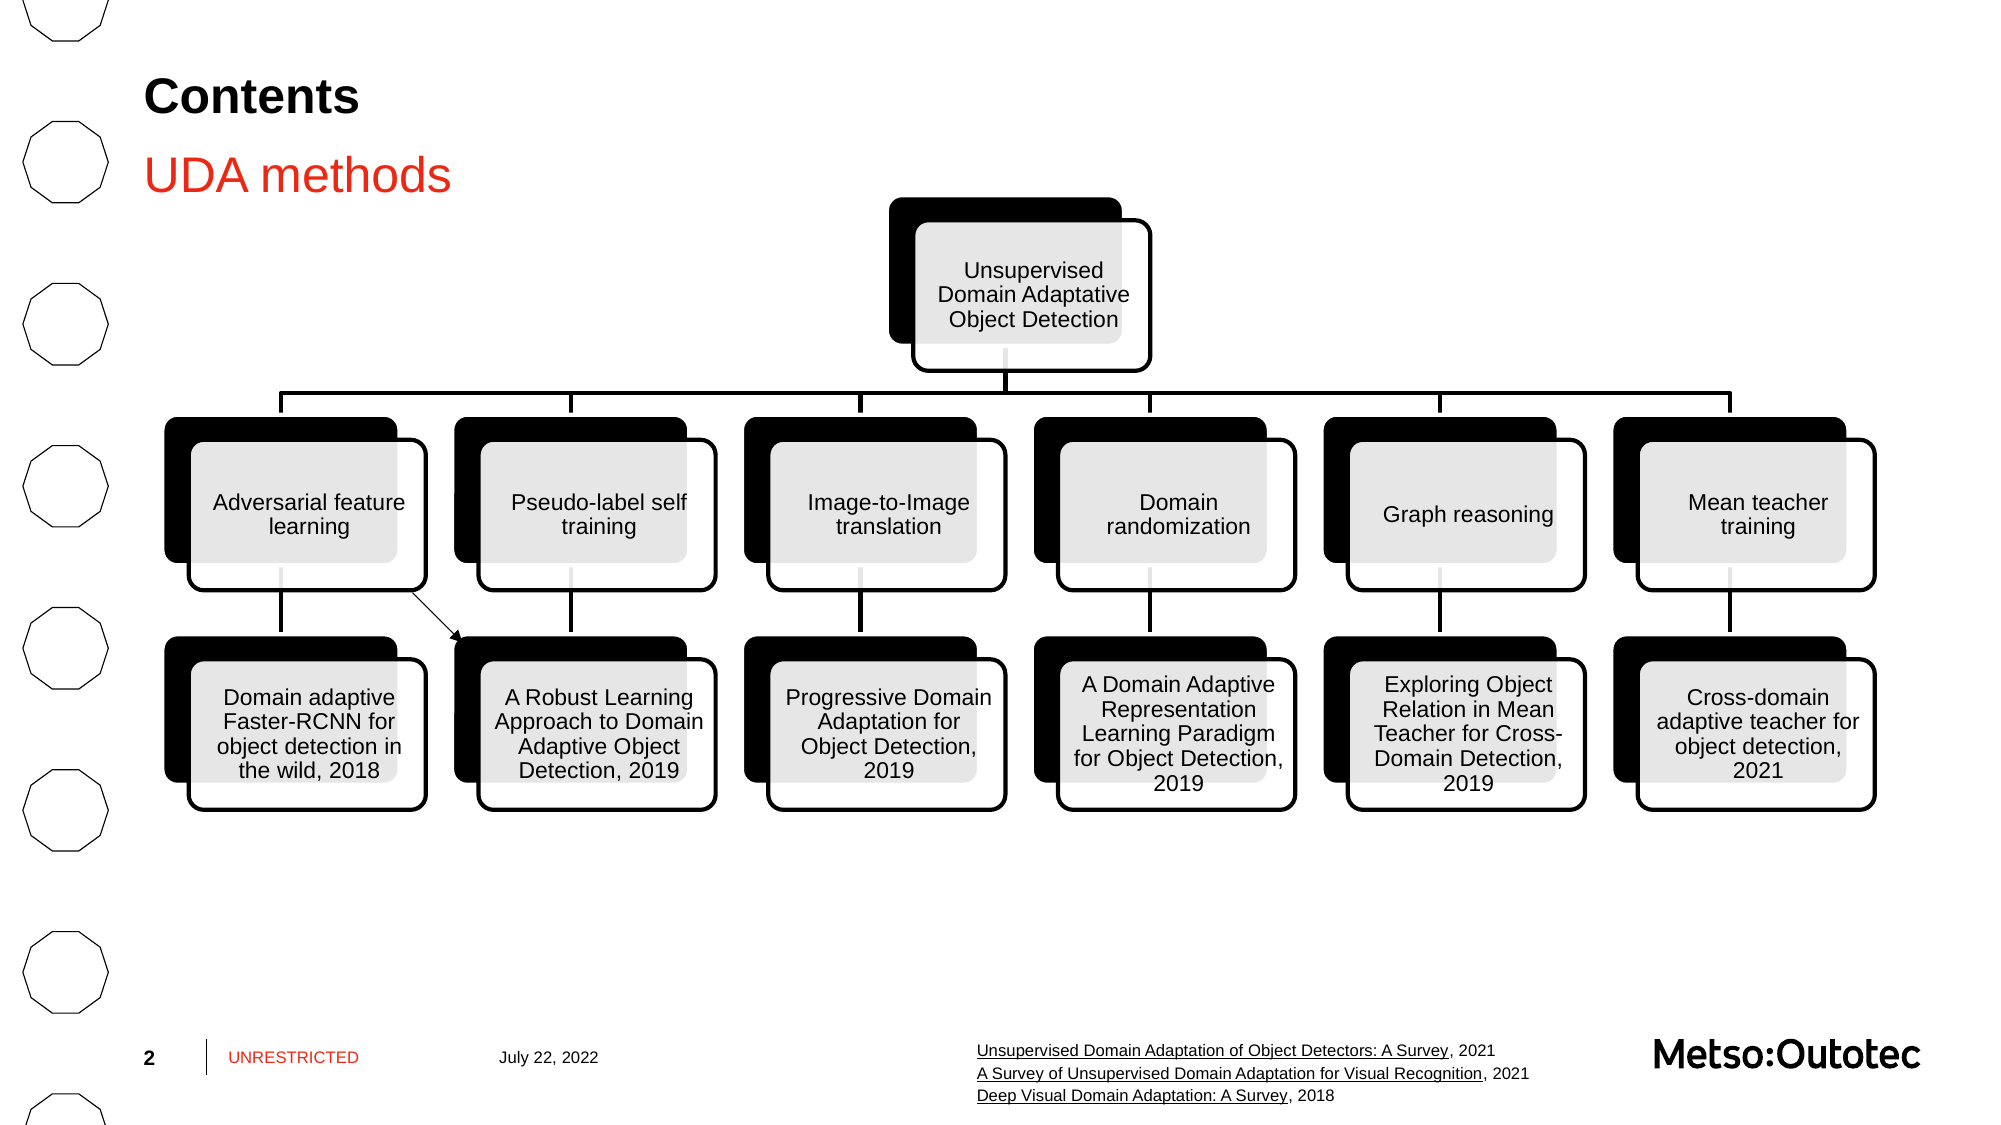

# Contents
UDA methods
Unsupervised Domain Adaptative Object Detection
Adversarial feature learning
Domain adaptive Faster-RCNN for object detection in the wild, 2018
Pseudo-label self training
A Robust Learning Approach to Domain Adaptive Object Detection, 2019
Image-to-Image translation
Progressive Domain Adaptation for Object Detection, 2019
Domain randomization
A Domain Adaptive Representation Learning Paradigm for Object Detection, 2019
Graph reasoning
Exploring Object Relation in Mean Teacher for Cross-Domain Detection, 2019
Mean teacher training
Cross-domain adaptive teacher for object detection, 2021
Unsupervised Domain Adaptation of Object Detectors: A Survey, 2021
2
UNRESTRICTED
July 22, 2022
A Survey of Unsupervised Domain Adaptation for Visual Recognition, 2021
Deep Visual Domain Adaptation: A Survey, 2018